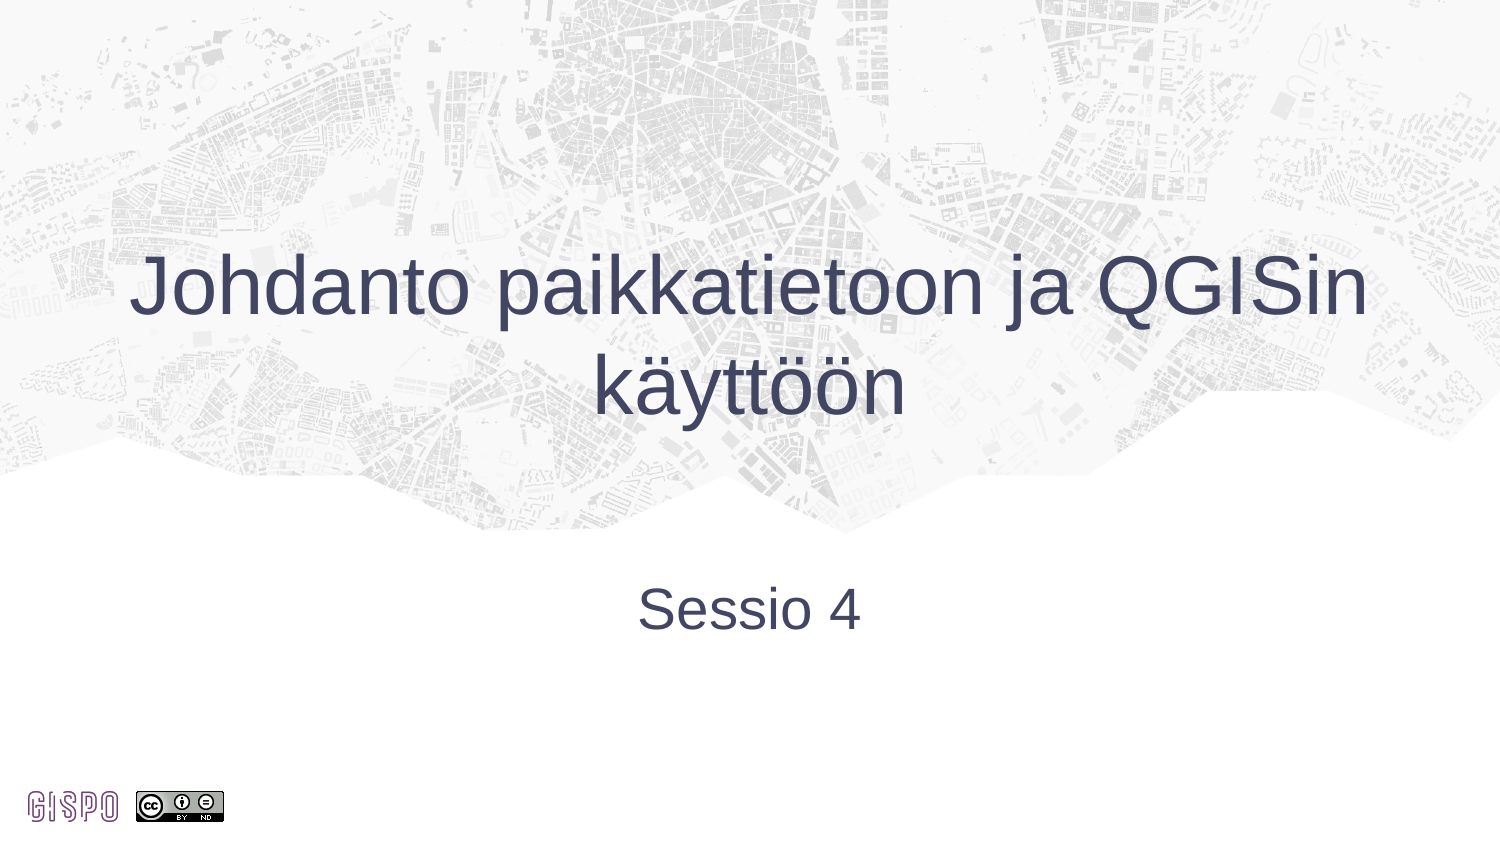

# Johdanto paikkatietoon ja QGISin käyttöön
Sessio 4